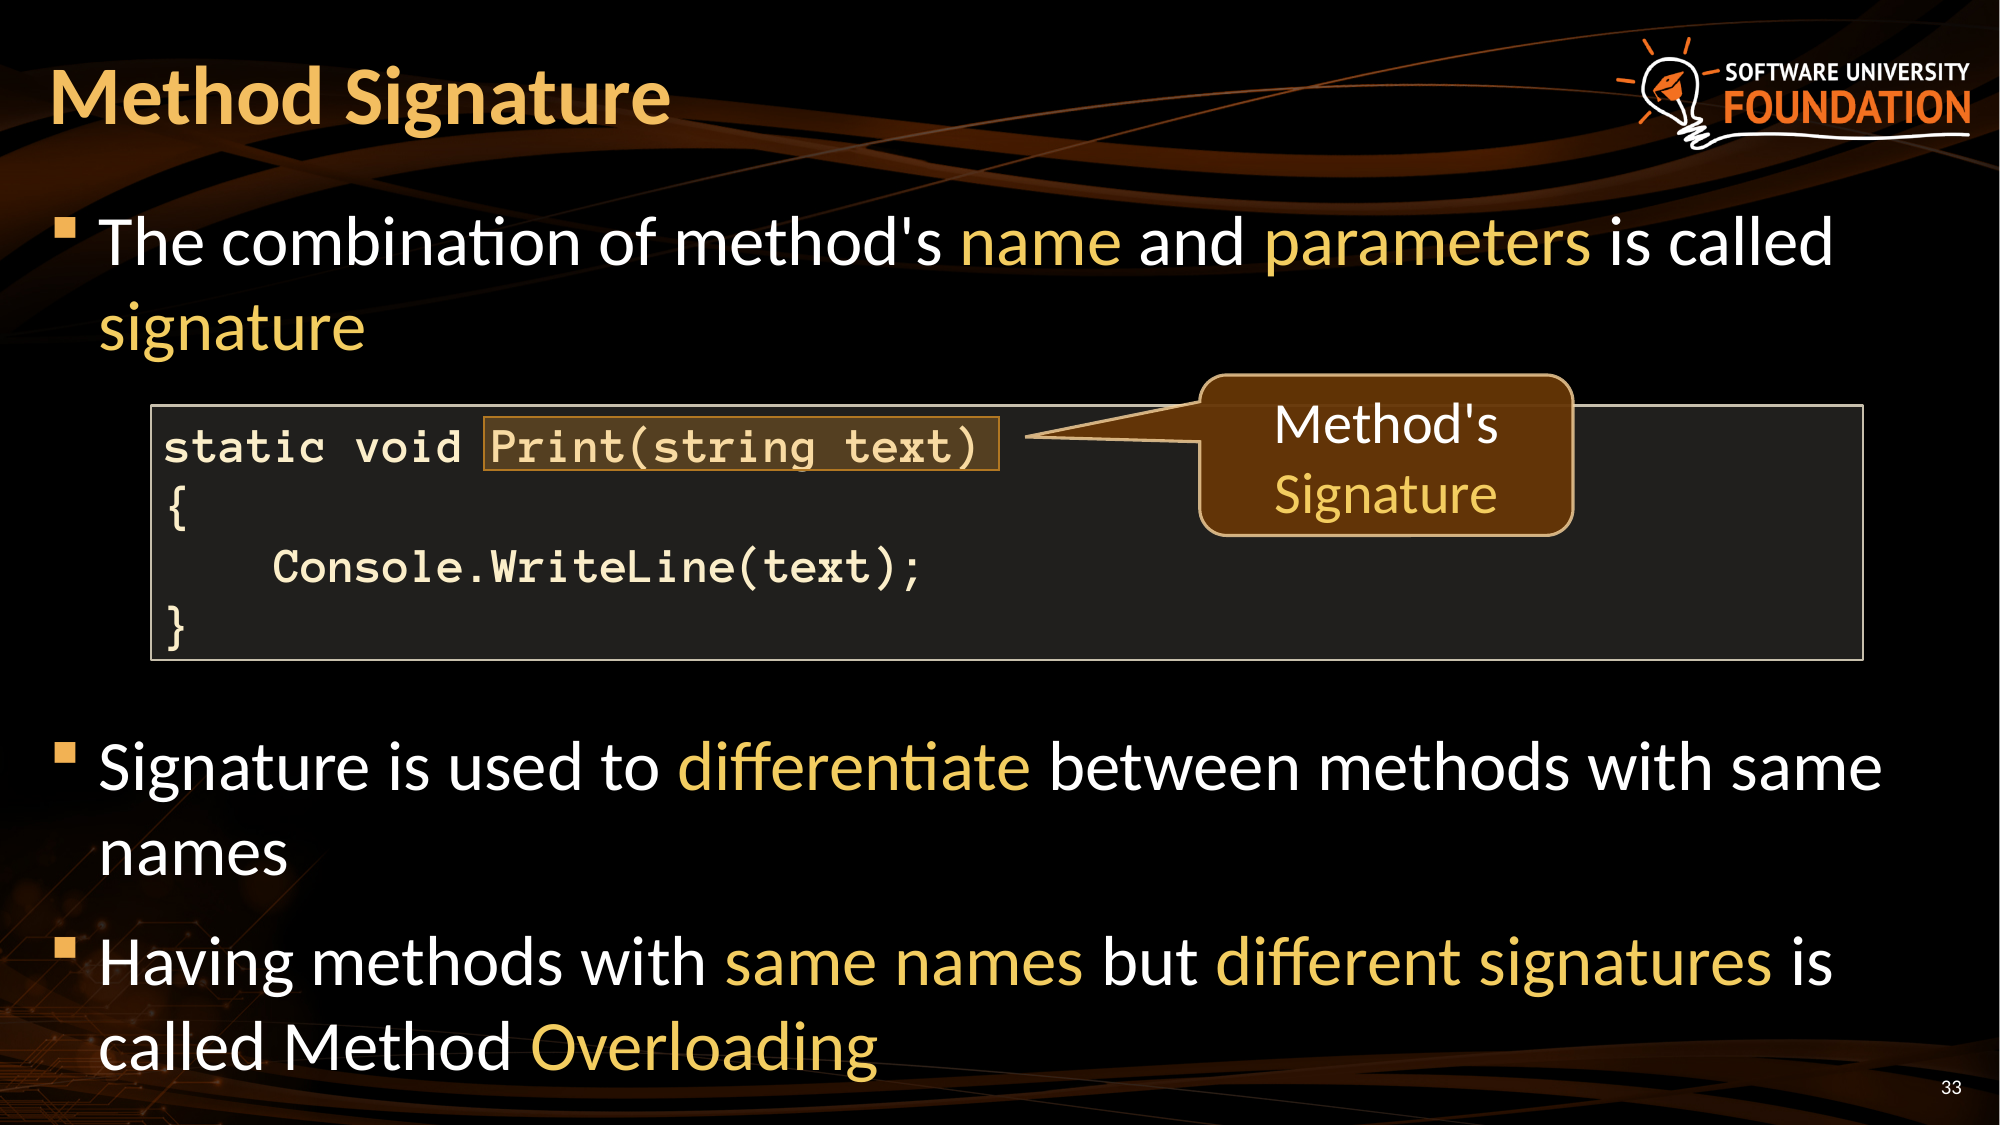

# Method Signature
The combination of method's name and parameters is called signature

Signature is used to differentiate between methods with same names
Having methods with same names but different signatures is called Method Overloading
Method's Signature
static void Print(string text)
{
    Console.WriteLine(text);
}

33